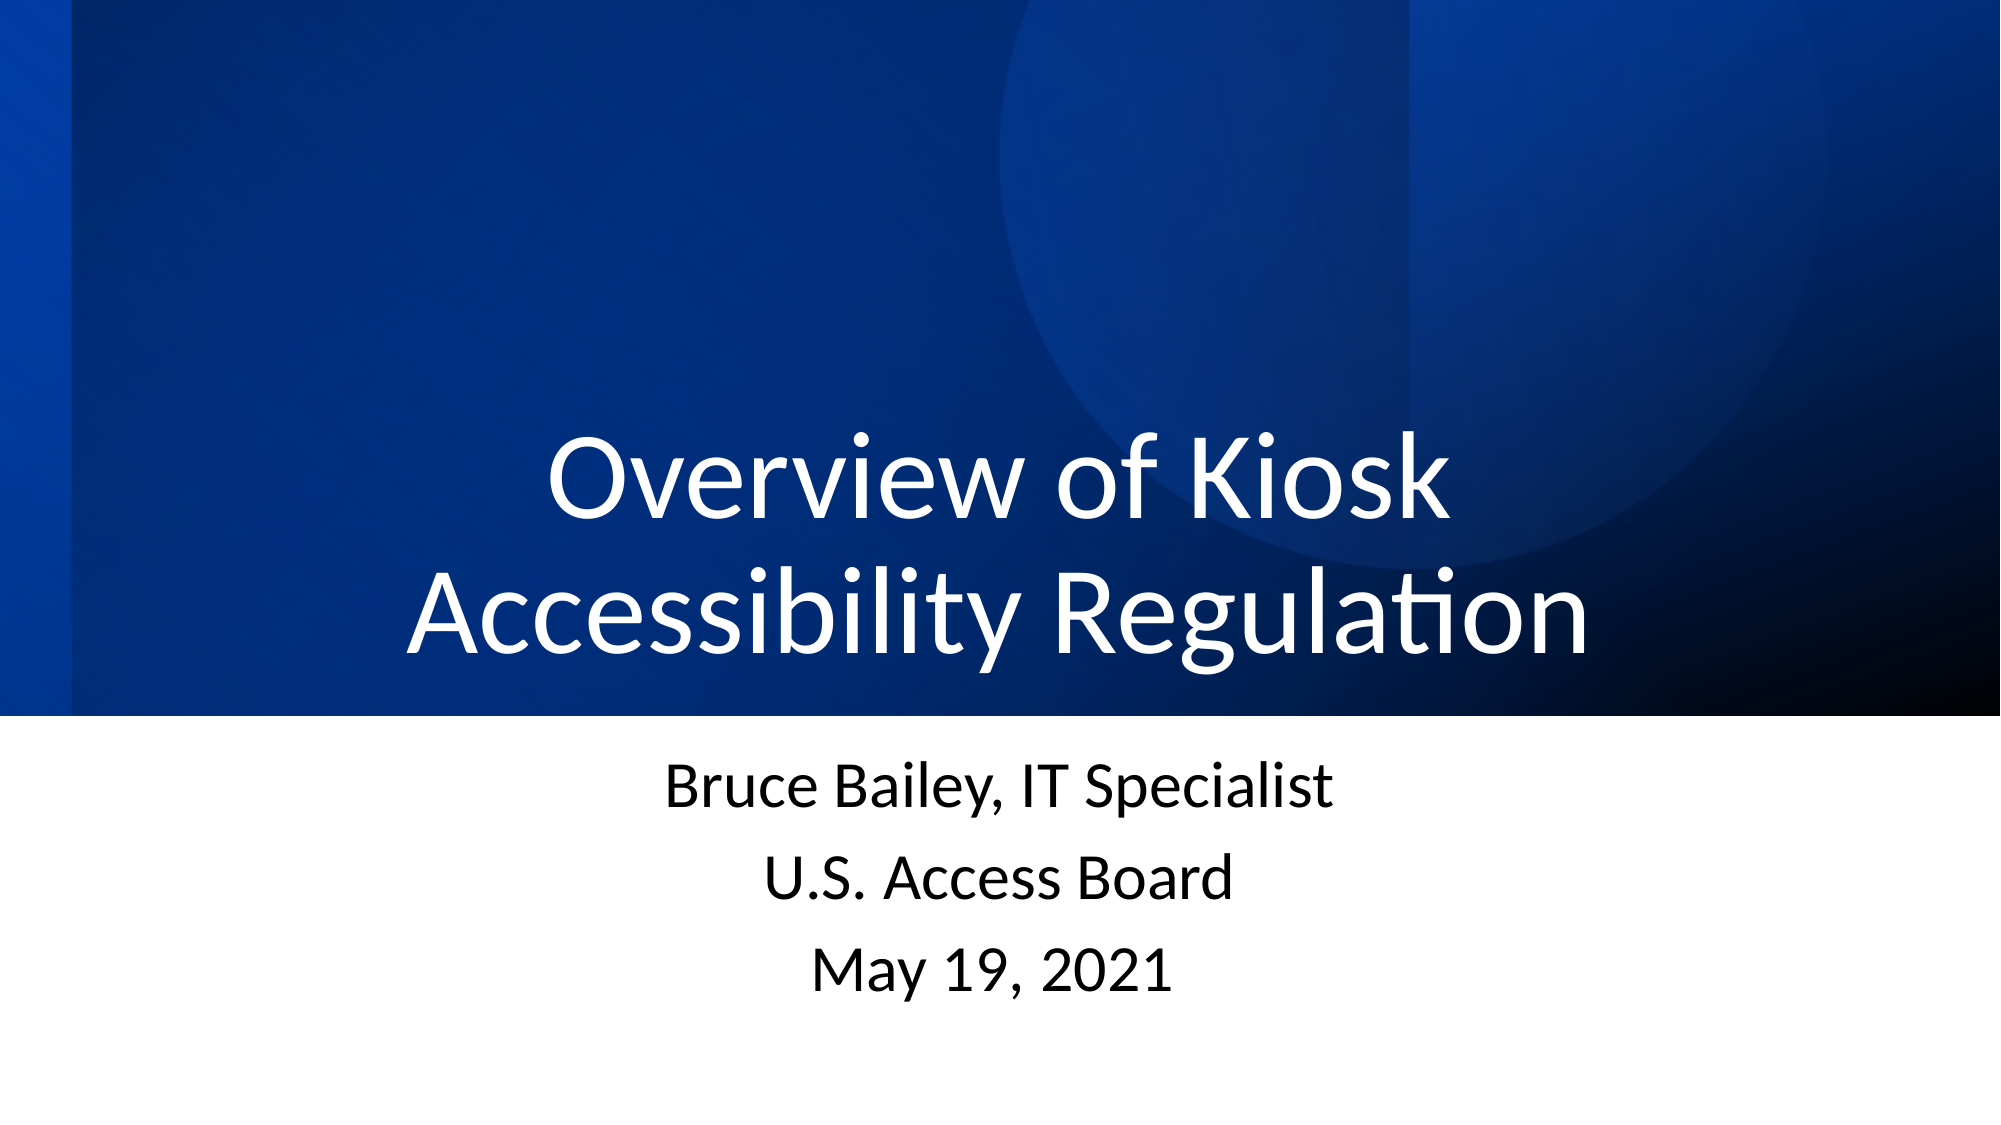

# Overview of Kiosk Accessibility Regulation
Bruce Bailey, IT Specialist
U.S. Access Board
May 19, 2021